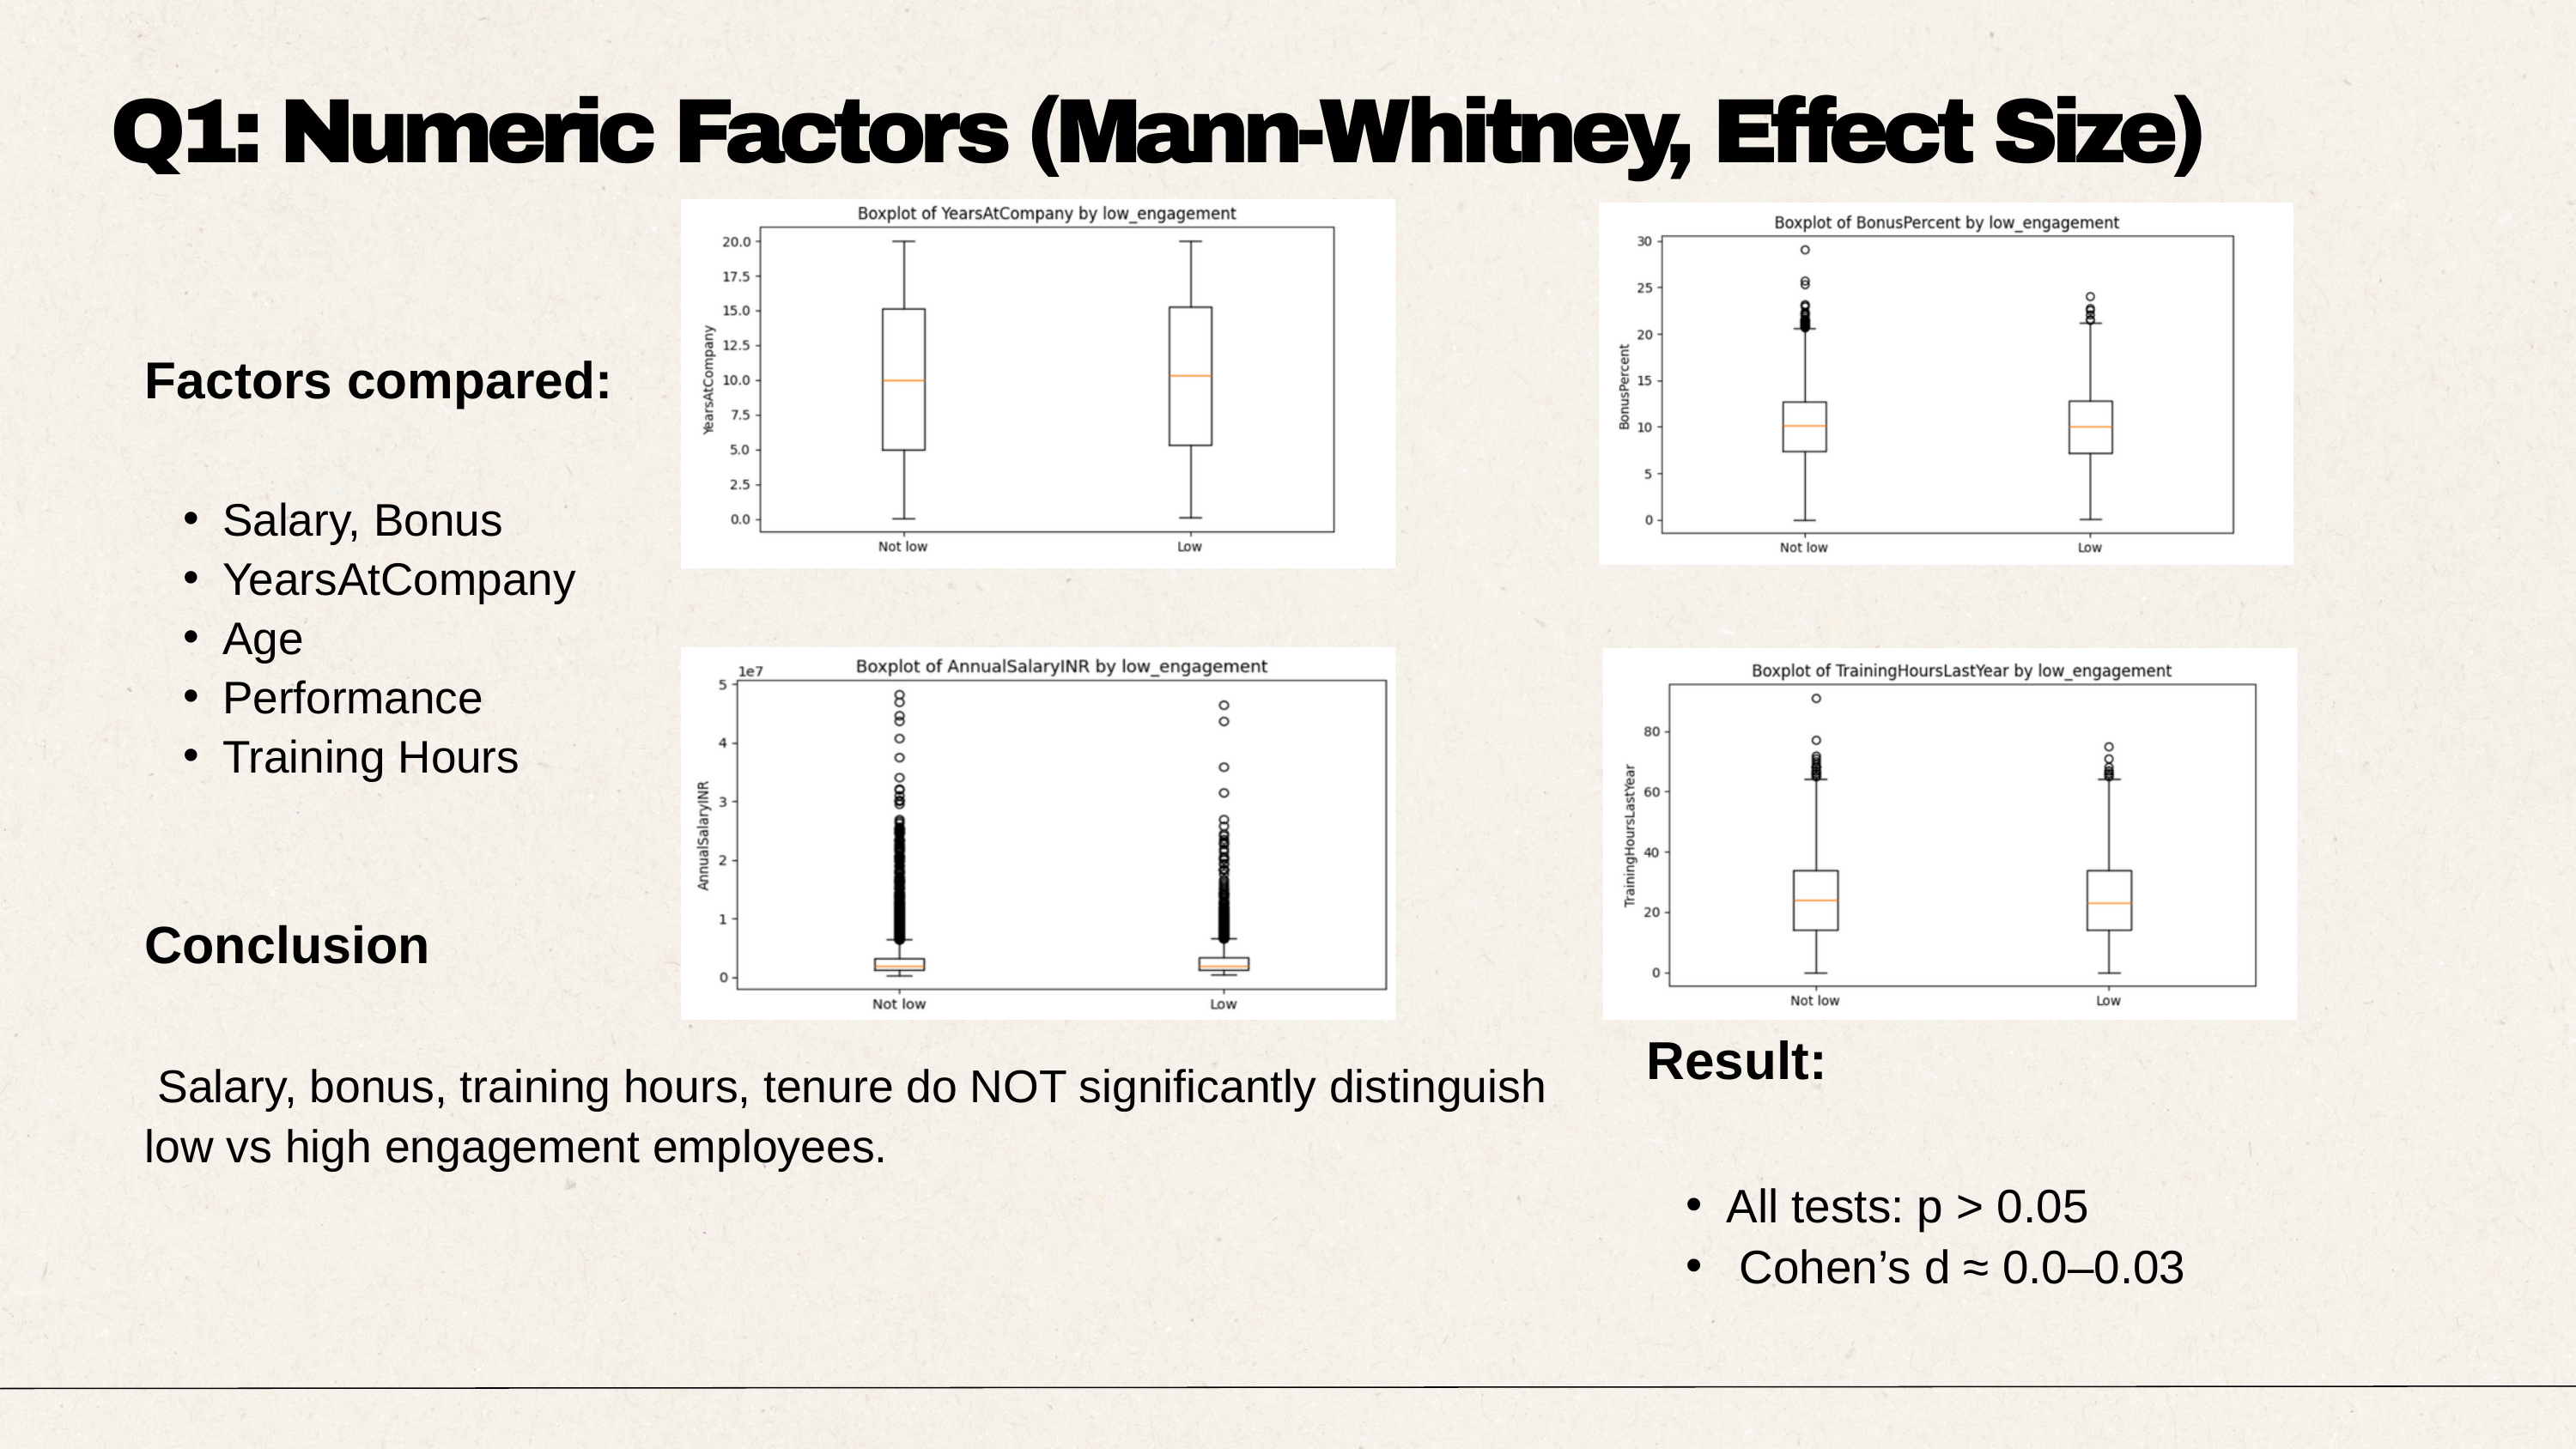

Q1: Numeric Factors (Mann-Whitney, Effect Size)

Factors compared:

Salary, Bonus
YearsAtCompany
Age
Performance
Training Hours

Conclusion

 Salary, bonus, training hours, tenure do NOT significantly distinguish low vs high engagement employees.
Result:

All tests: p > 0.05
 Cohen’s d ≈ 0.0–0.03